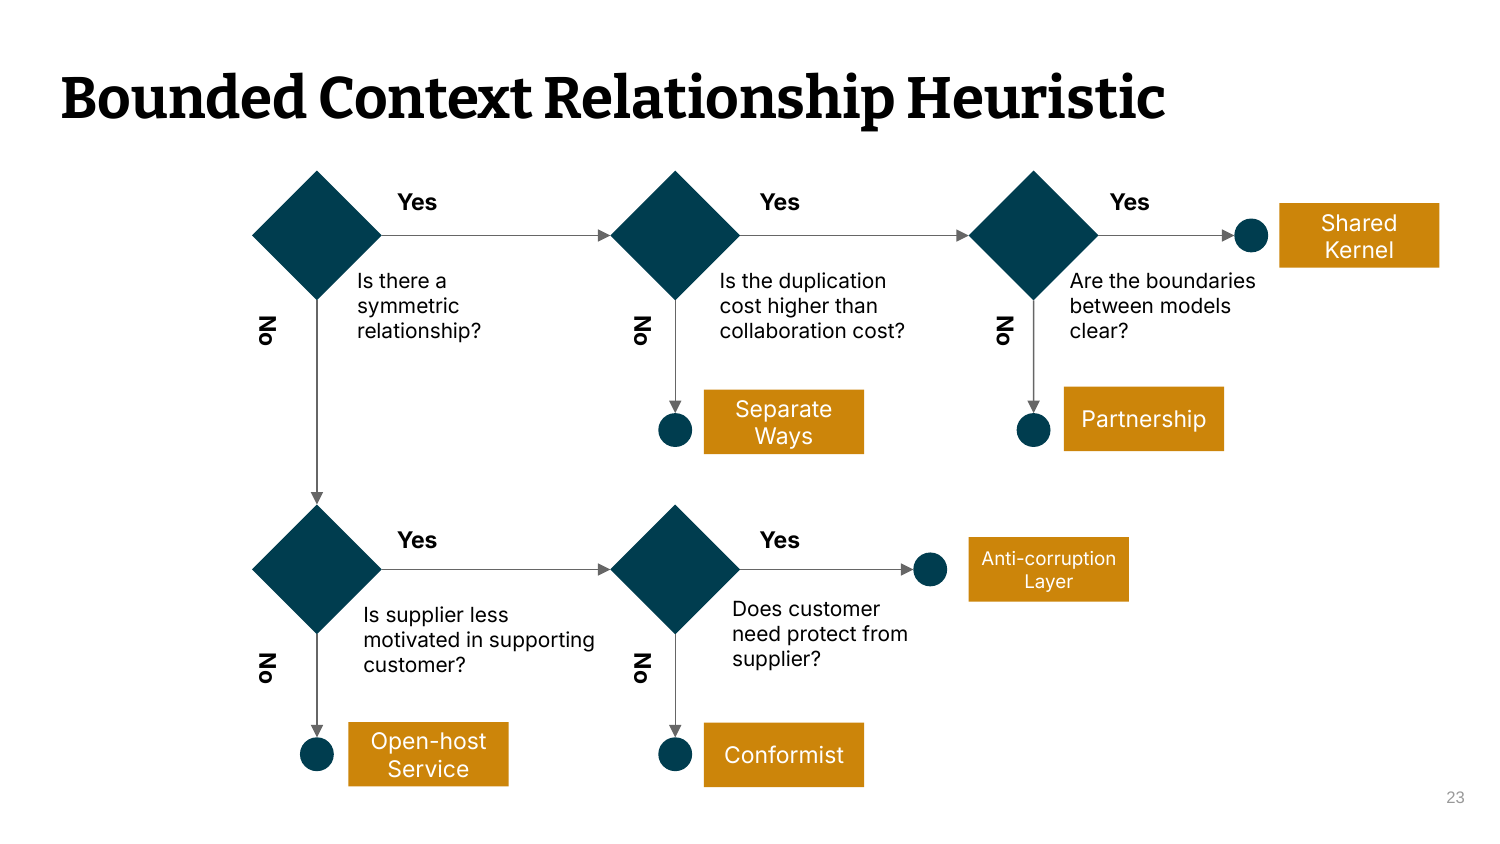

# Bounded Context Relationship Heuristic

Yes
Yes
Yes
Shared Kernel

Is there a symmetric relationship?
Is the duplication cost higher than collaboration cost?
Are the boundaries between models clear?
No
No
No
Partnership
Separate Ways

Yes
Yes
Anti-corruption Layer

Does customer need protect from supplier?
Is supplier less motivated in supporting customer?
No
No
Open-host Service
Conformist

23